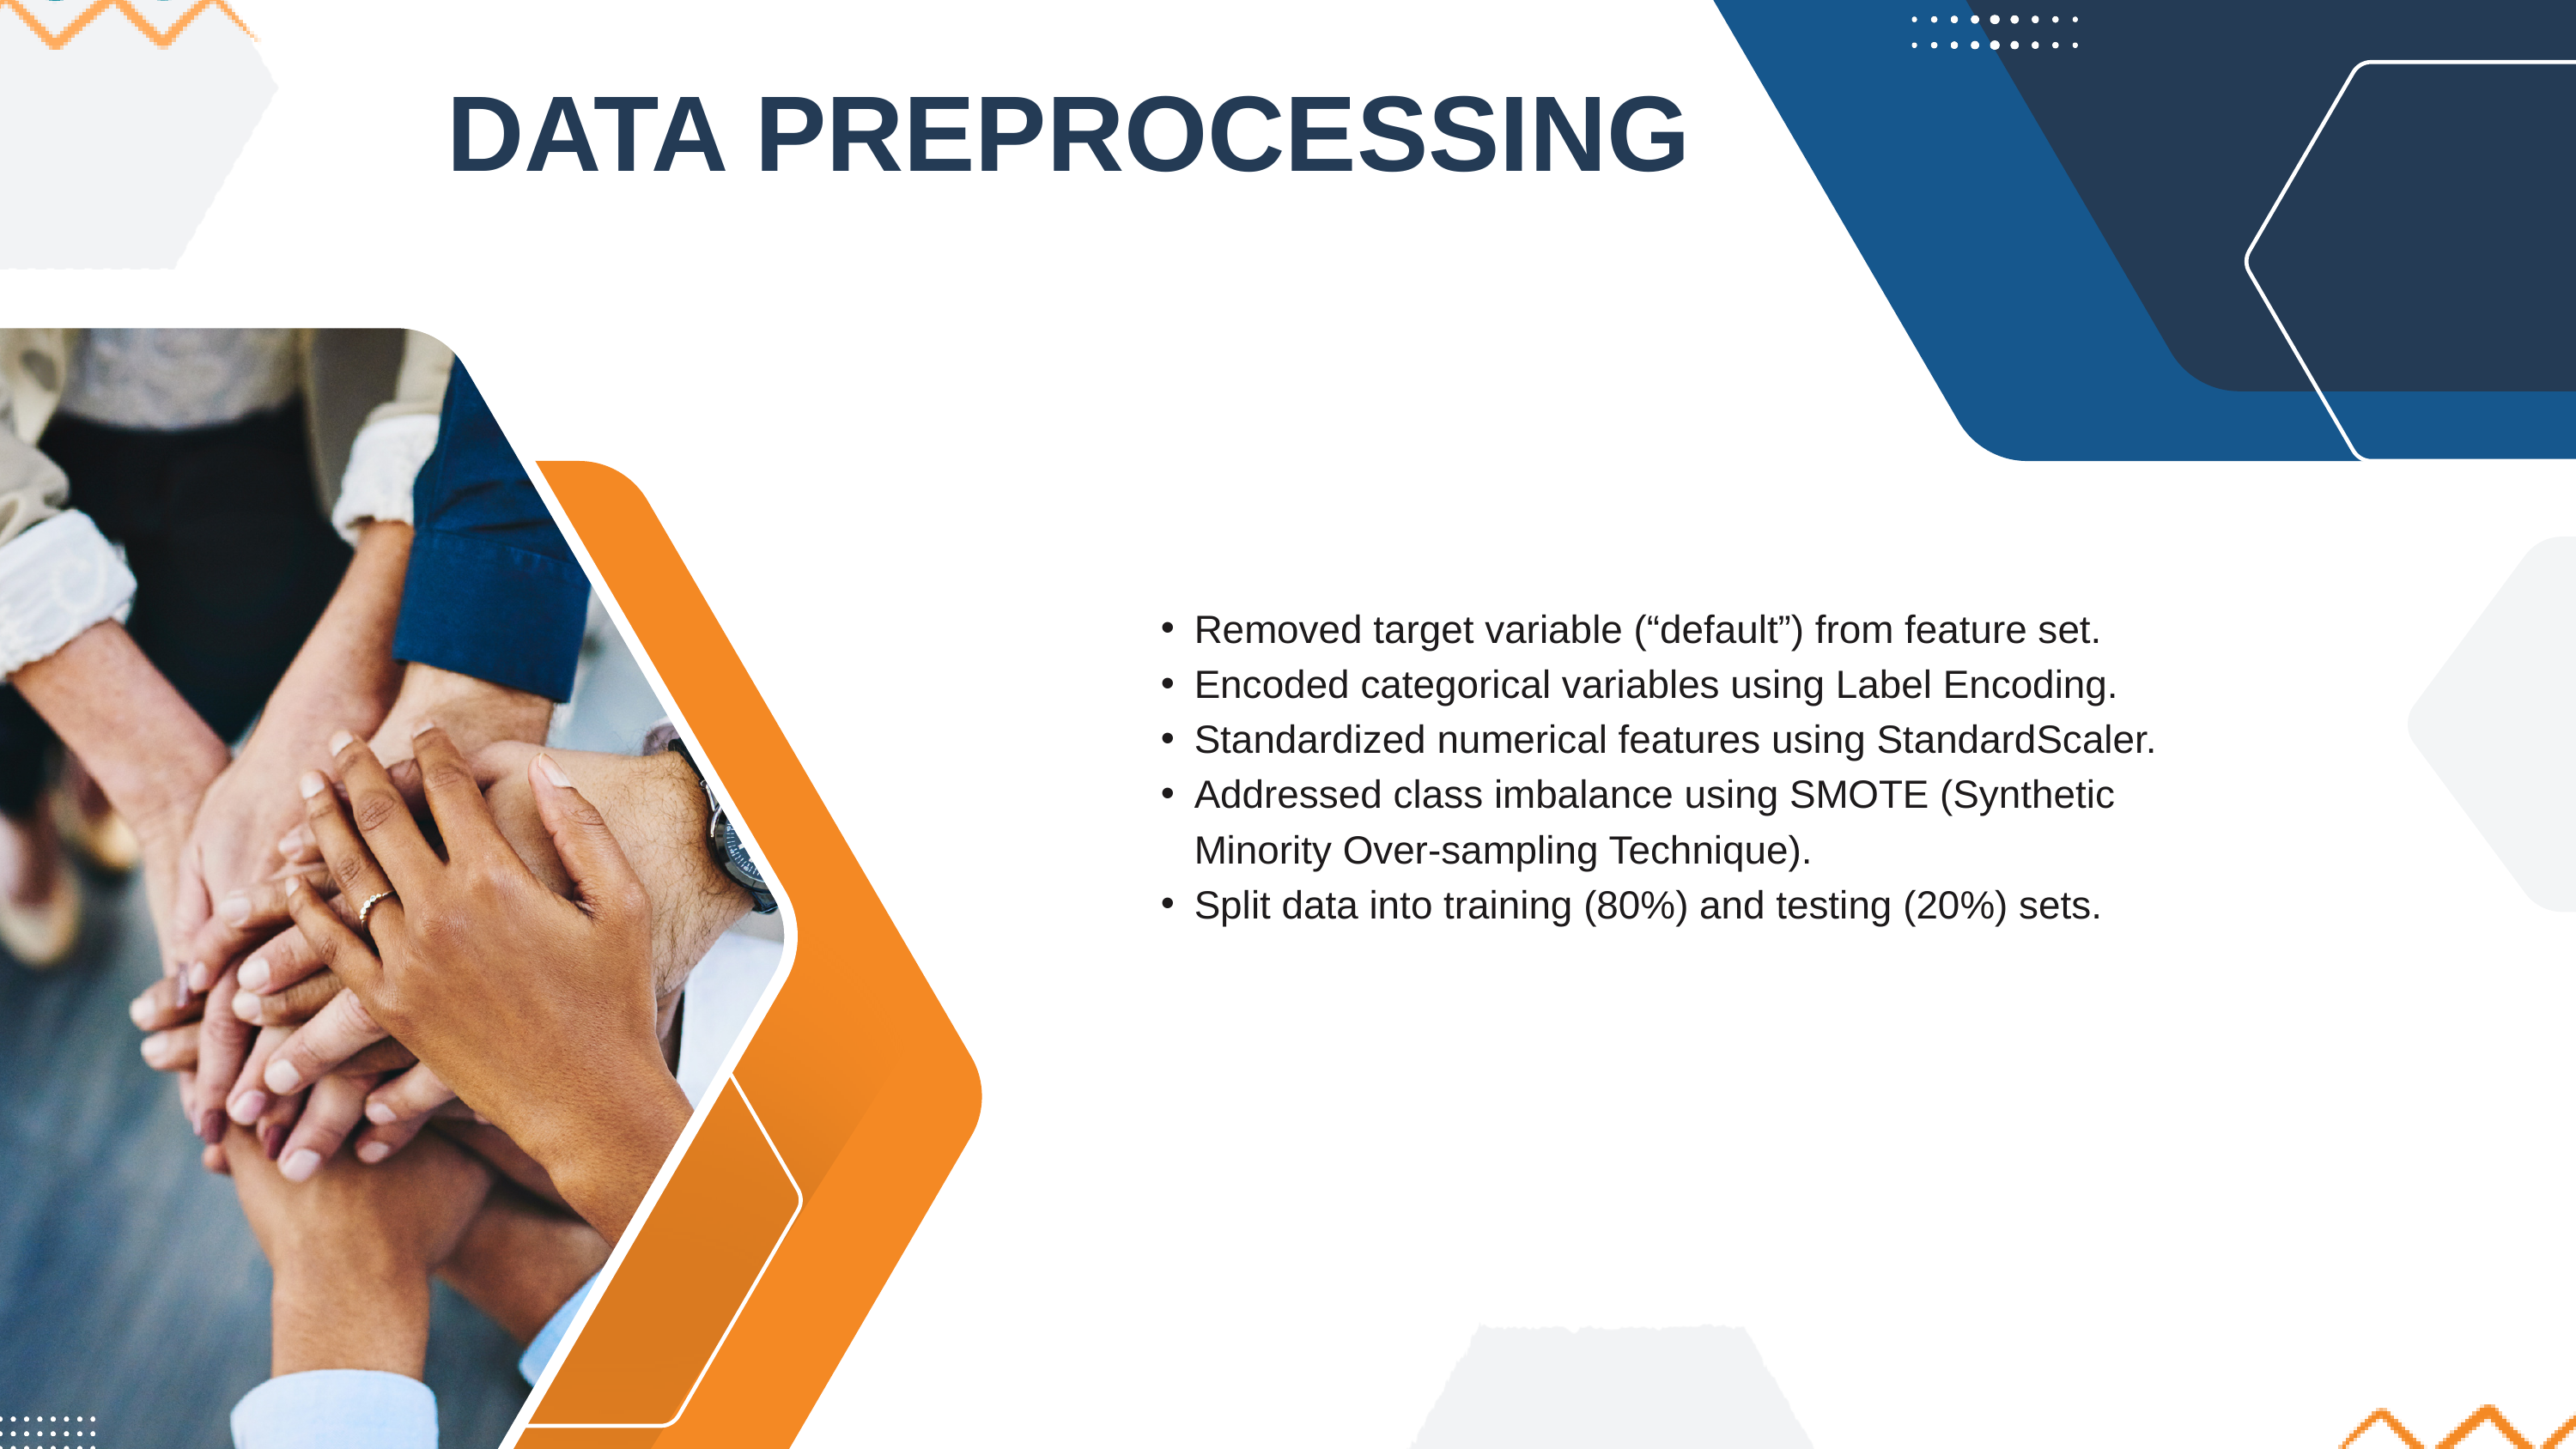

DATA PREPROCESSING

Removed target variable (“default”) from feature set.
Encoded categorical variables using Label Encoding.
Standardized numerical features using StandardScaler.
Addressed class imbalance using SMOTE (Synthetic Minority Over-sampling Technique).
Split data into training (80%) and testing (20%) sets.